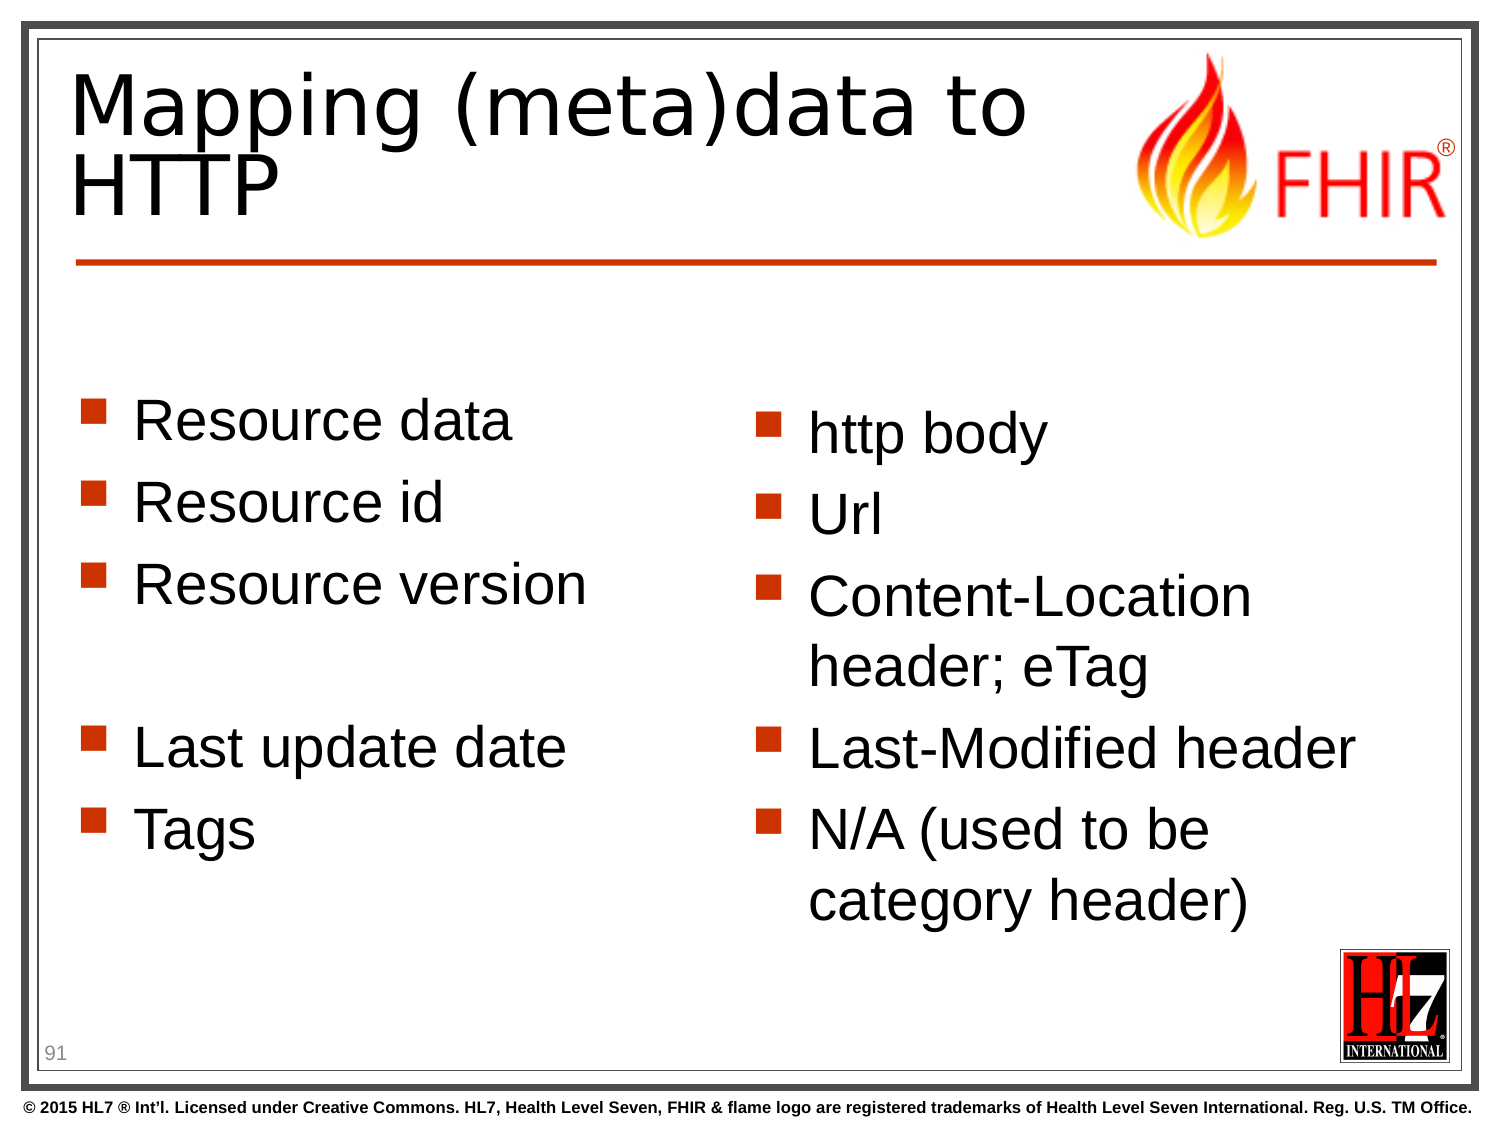

# Mapping (meta)data to HTTP
Resource data
Resource id
Resource version

Last update date
Tags
http body
Url
Content-Location header; eTag
Last-Modified header
N/A (used to be category header)
91